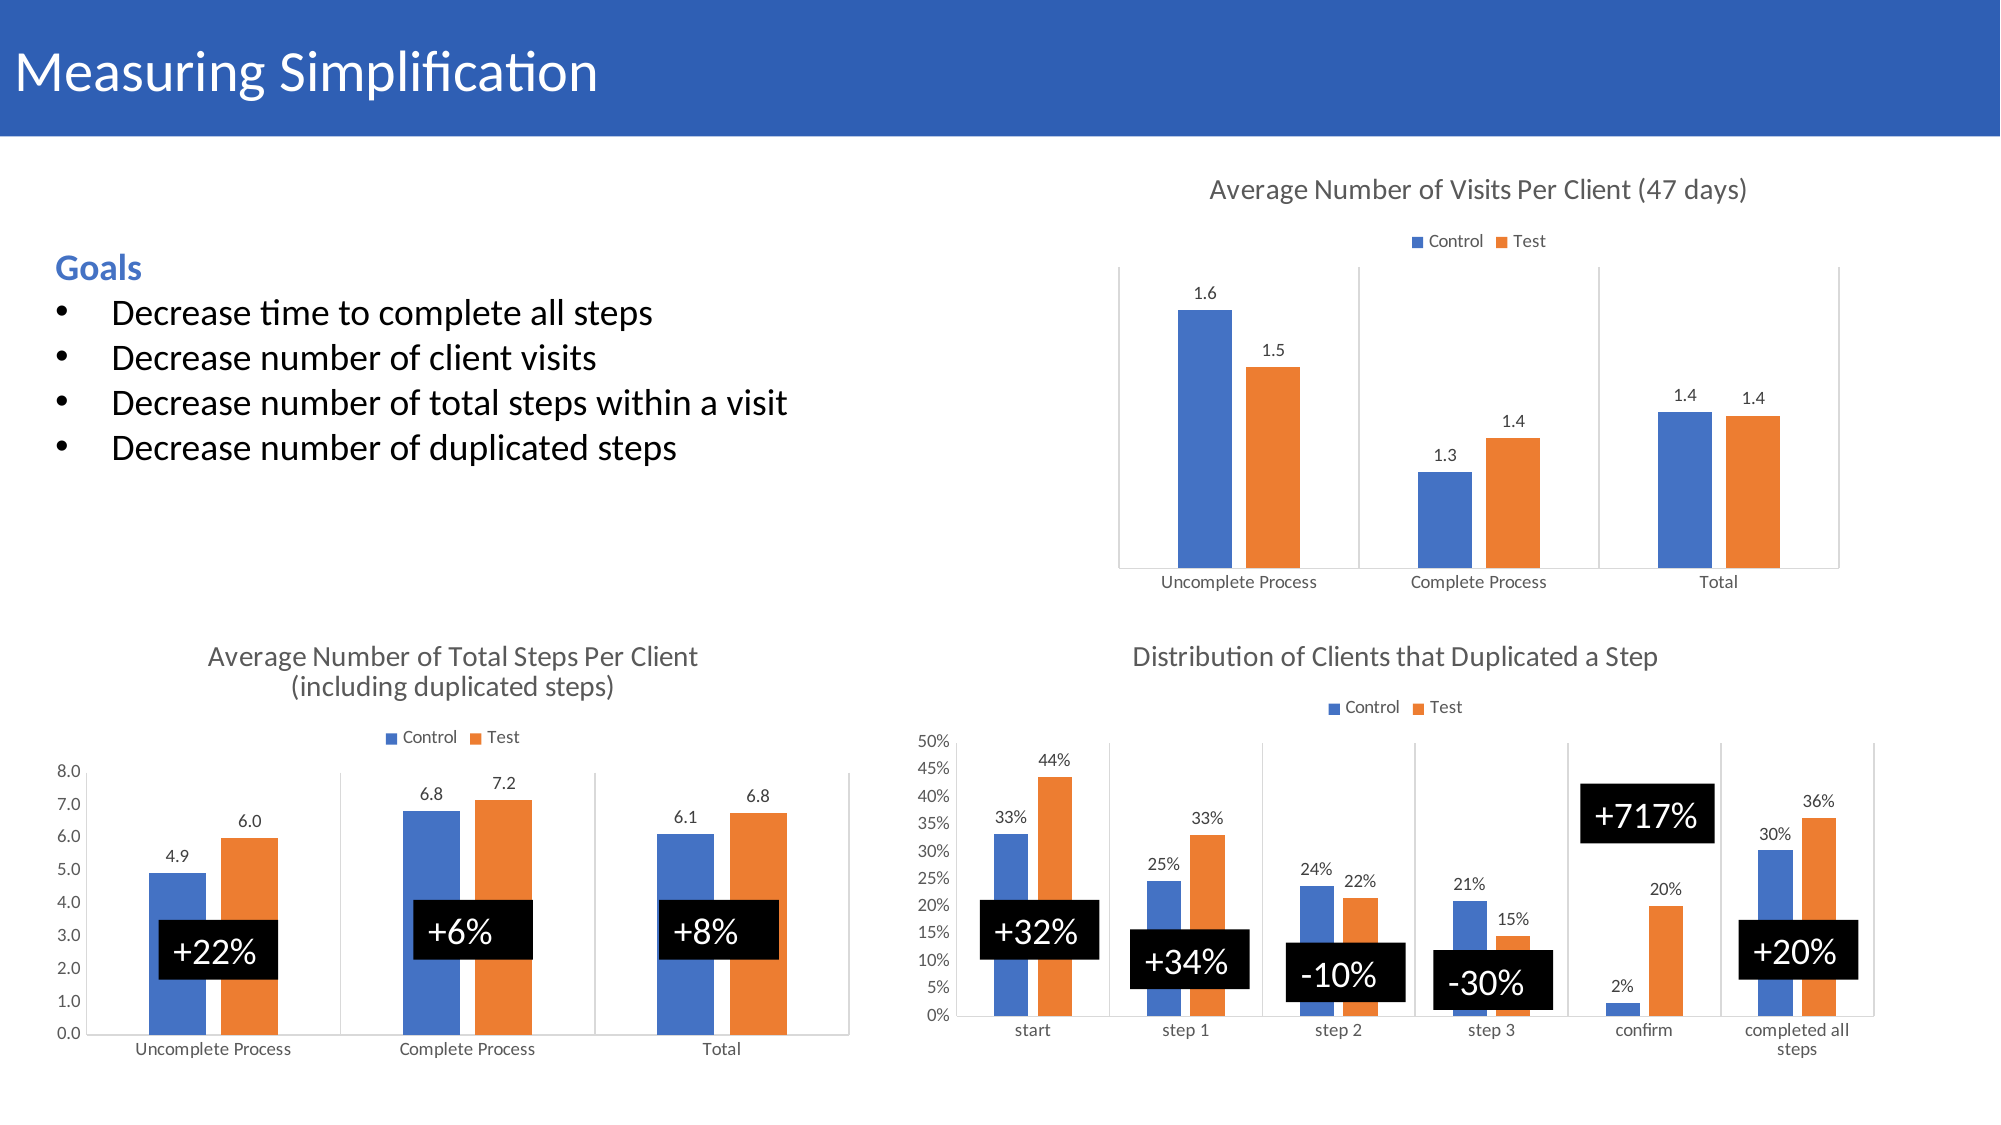

Measuring Simplification

### Chart: Average Number of Visits Per Client (47 days)

| Category | Control | Test |
|---|---|---|
| Uncomplete Process | 1.58550157918484 | 1.5002148073893742 |
| Complete Process | 1.3438324828435686 | 1.3942115768463075 |
| Total | 1.4330280321953928 | 1.42783809567074 |
Goals
Decrease time to complete all steps
Decrease number of client visits
Decrease number of total steps within a visit
Decrease number of duplicated steps

### Chart: Average Number of Total Steps Per Client
(including duplicated steps)

| Category | Control | Test |
|---|---|---|
| Uncomplete Process | 4.945306725794531 | 5.9989004947773505 |
| Complete Process | 6.8304 | 7.167401777838094 |
| Total | 6.122509020260893 | 6.781174760368873 |

### Chart: Distribution of Clients that Duplicated a Step

| Category | Control | Test |
|---|---|---|
| start | 0.33340762201916646 | 0.4386311437758383 |
| step 1 | 0.24736737532286907 | 0.3310257705912077 |
| step 2 | 0.23910718105968765 | 0.21549155908639522 |
| step 3 | 0.21043344840813194 | 0.14680738164023346 |
| confirm | 0.024722857645609712 | 0.20206254158349968 |
| completed all steps | 0.30335831251734663 | 0.36310362058783446 |
+717%
+6%
+8%
+32%
+22%
+20%
+34%
-10%
-30%